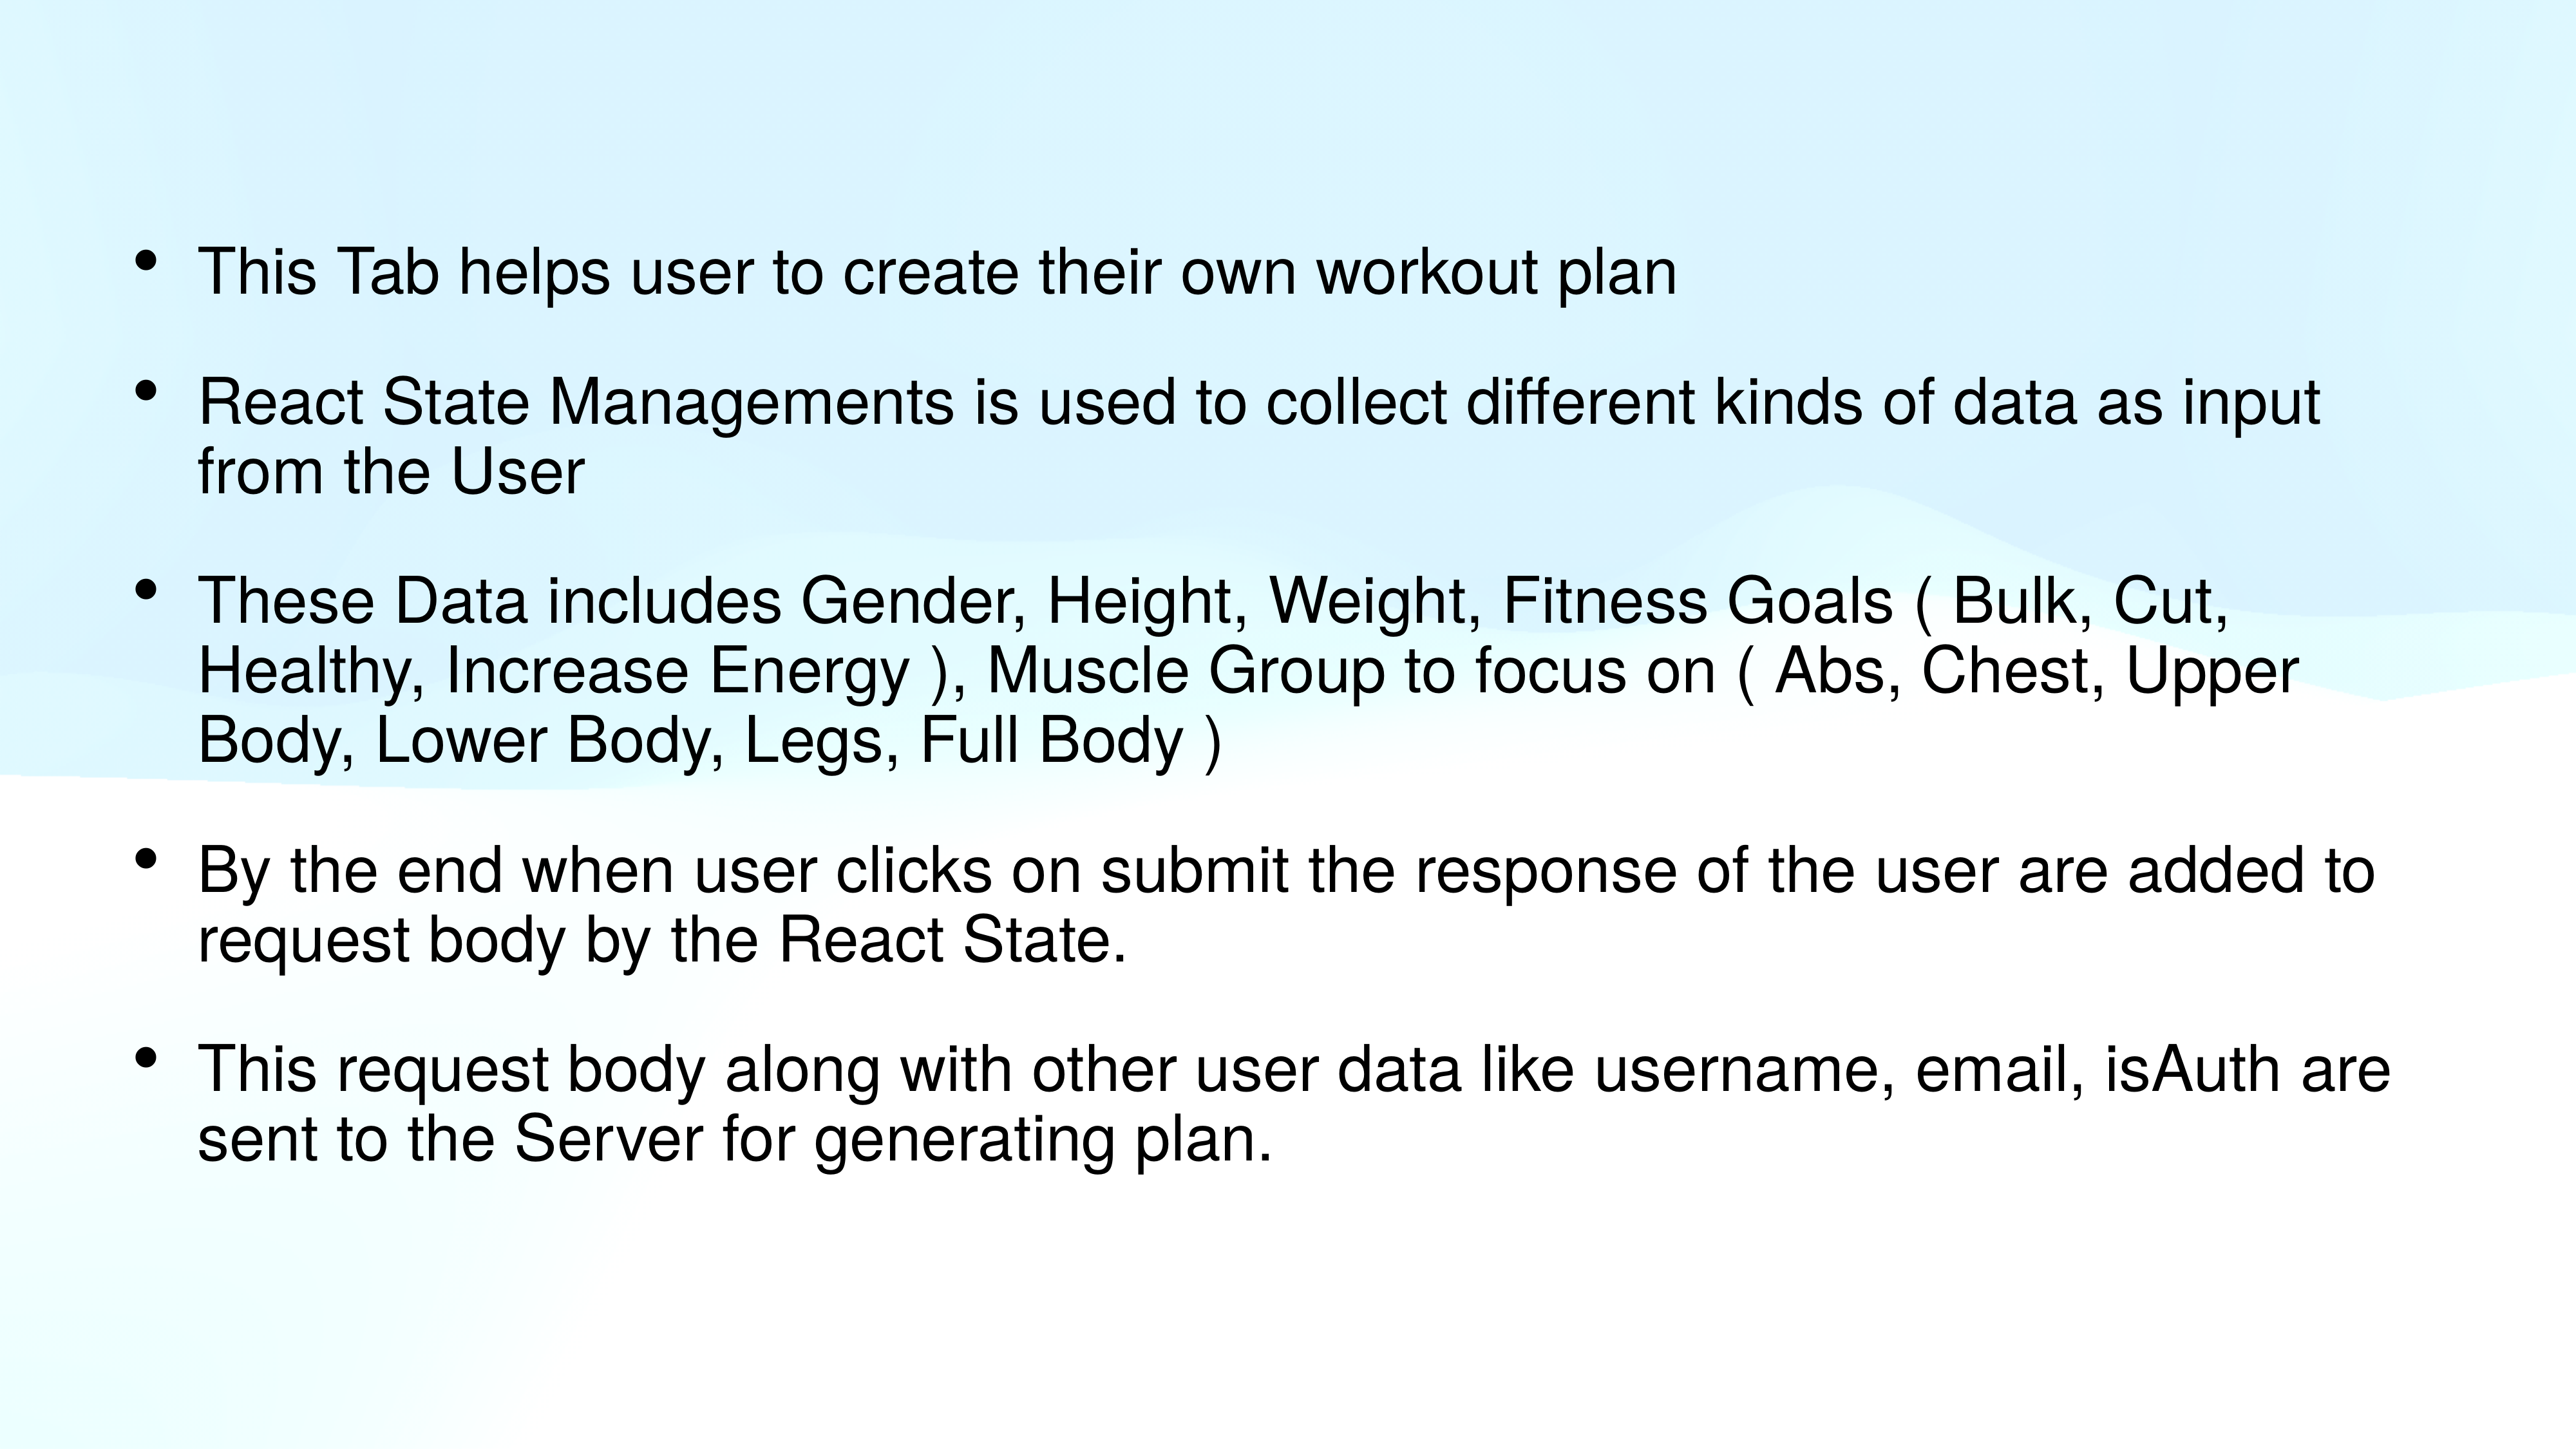

This Tab helps user to create their own workout plan
React State Managements is used to collect different kinds of data as input from the User
These Data includes Gender, Height, Weight, Fitness Goals ( Bulk, Cut, Healthy, Increase Energy ), Muscle Group to focus on ( Abs, Chest, Upper Body, Lower Body, Legs, Full Body )
By the end when user clicks on submit the response of the user are added to request body by the React State.
This request body along with other user data like username, email, isAuth are sent to the Server for generating plan.